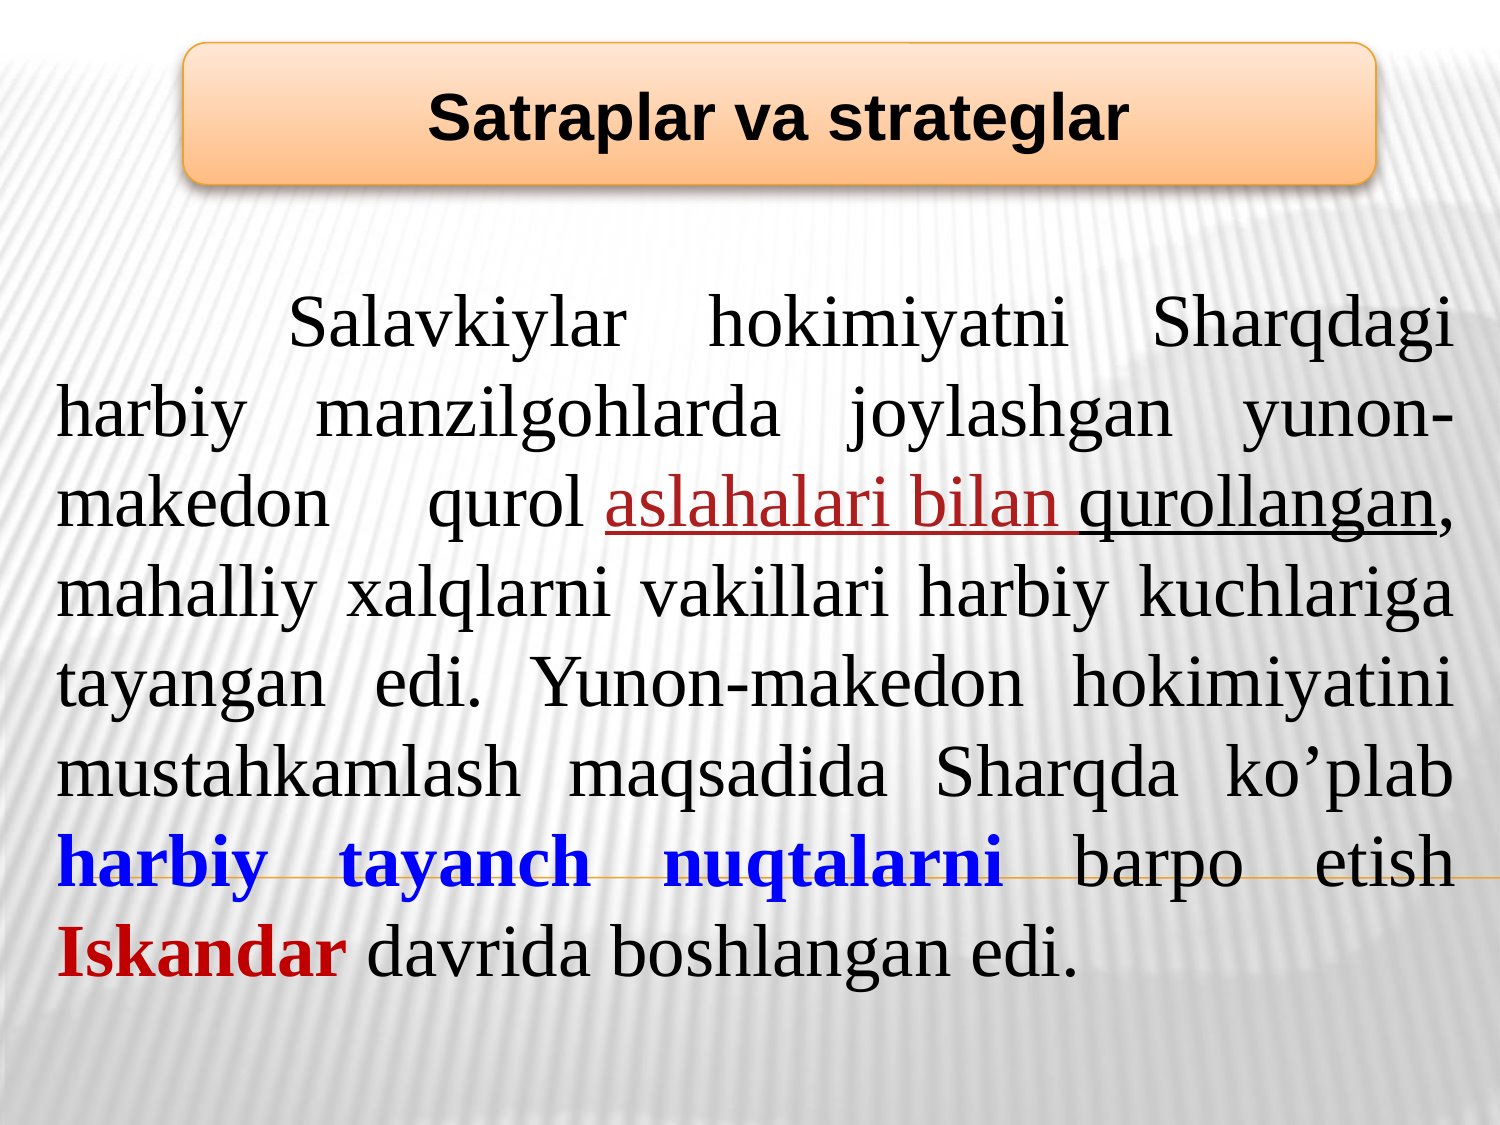

Salavkiylar hokimiyatni Sharqdagi harbiy manzilgohlarda joylashgan yunon-makedon qurol aslahalari bilan qurollangan, mahalliy xalqlarni vakillari harbiy kuchlariga tayangan edi. Yunon-makedon hokimiyatini mustahkamlash maqsadida Sharqda ko’plab harbiy tayanch nuqtalarni barpo etish Iskandar davrida boshlangan edi.
Satraplar va strateglar